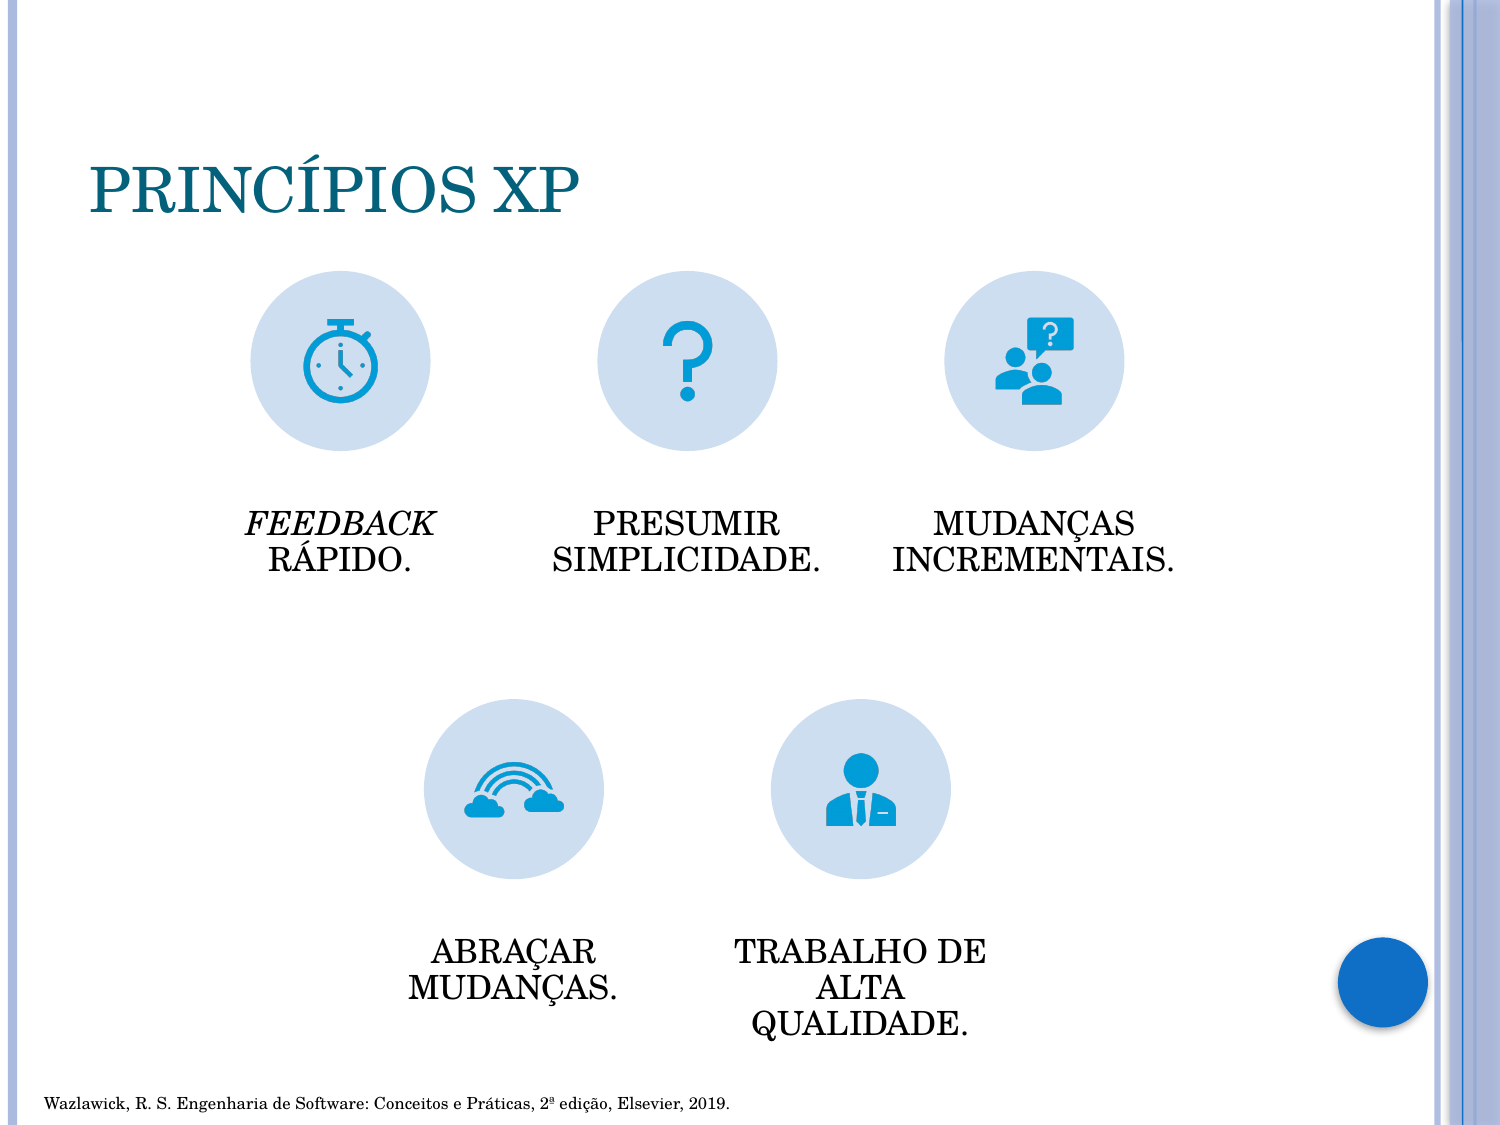

# Princípios XP
Feedback rápido.
Presumir simplicidade.
Mudanças incrementais.
Abraçar mudanças.
Trabalho de alta qualidade.